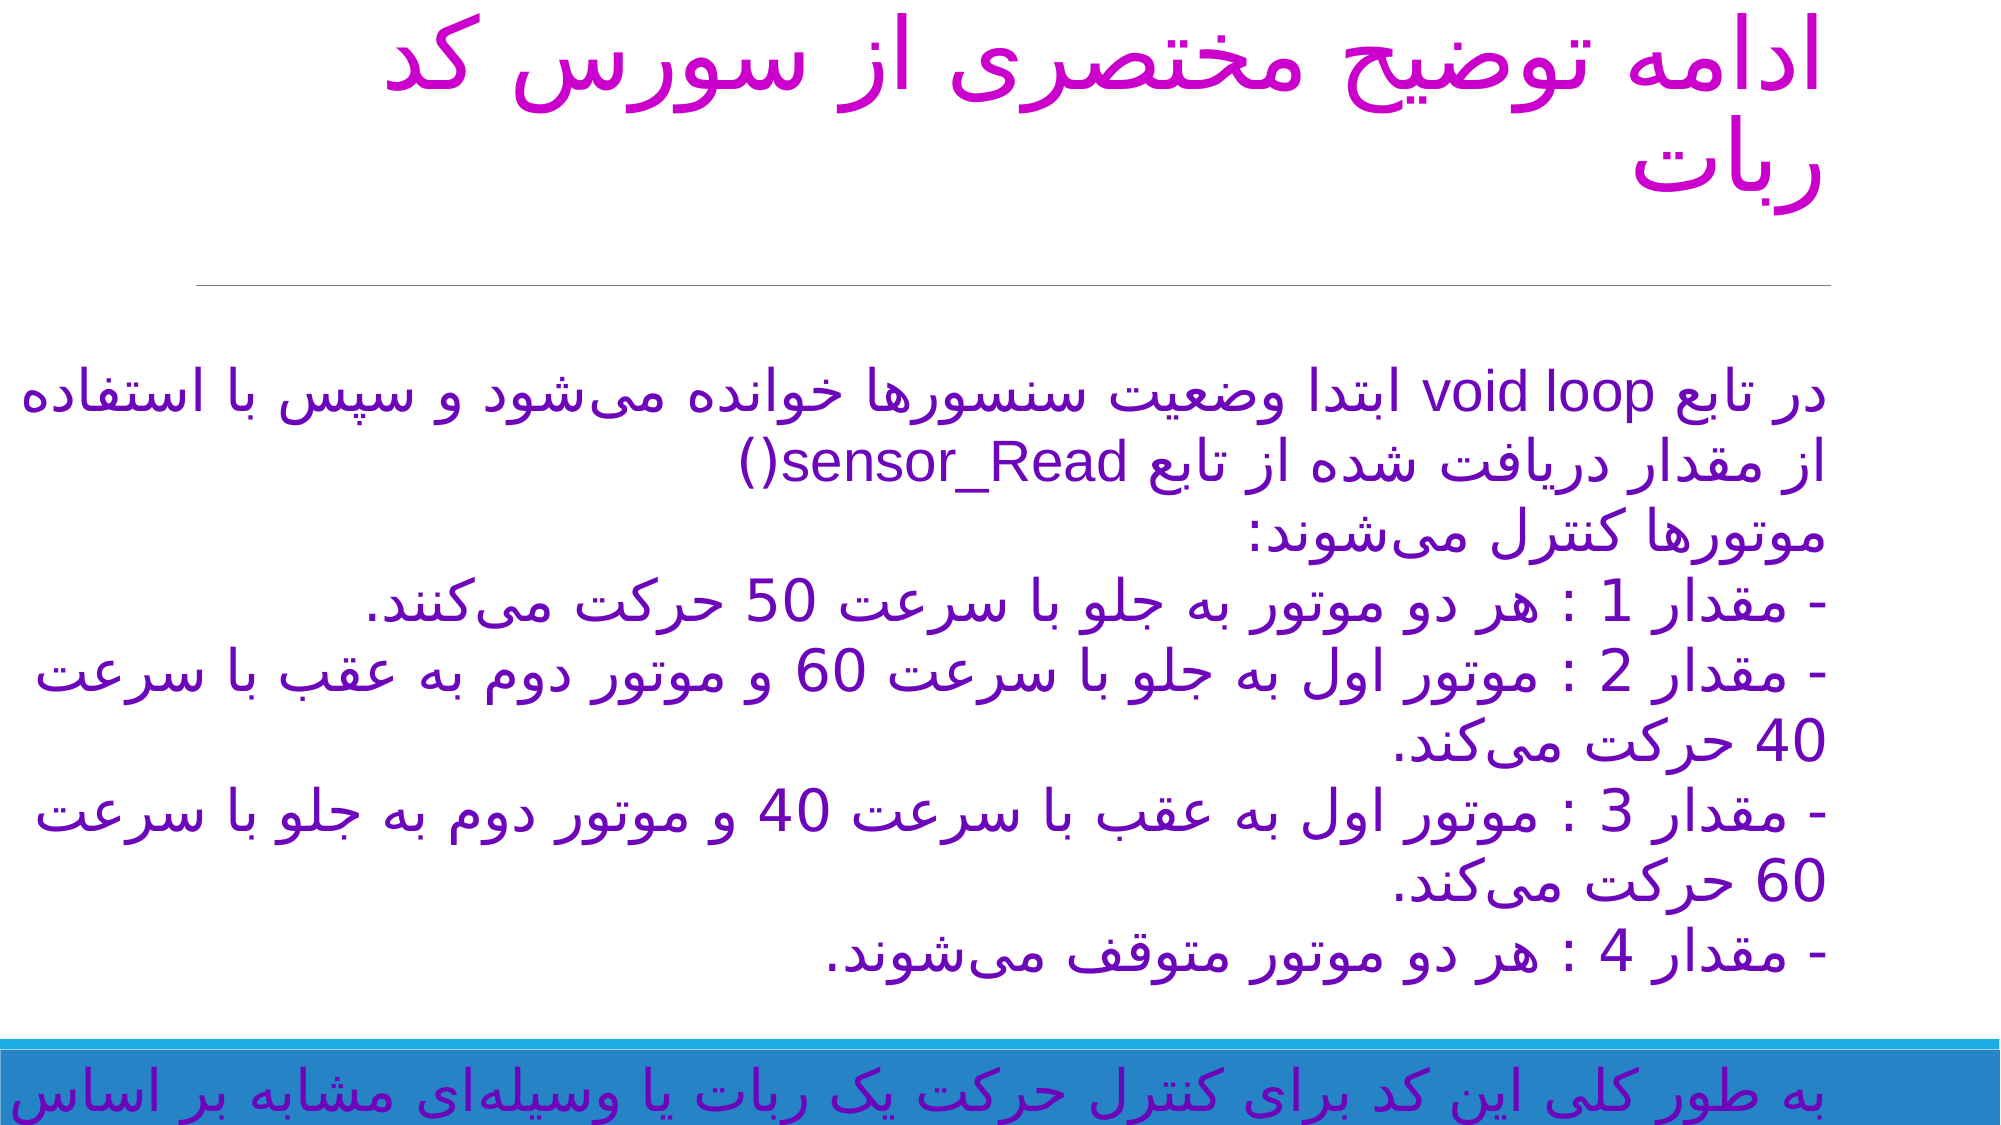

# ادامه توضیح مختصری از سورس کد ربات
در تابع void loop ابتدا وضعیت سنسورها خوانده می‌شود و سپس با استفاده از مقدار دریافت شده از تابع sensor_Read()
موتور‌ها کنترل می‌شوند:
- مقدار 1 : هر دو موتور به جلو با سرعت 50 حرکت می‌کنند.
- مقدار 2 : موتور اول به جلو با سرعت 60 و موتور دوم به عقب با سرعت 40 حرکت می‌کند.
- مقدار 3 : موتور اول به عقب با سرعت 40 و موتور دوم به جلو با سرعت 60 حرکت می‌کند.
- مقدار 4 : هر دو موتور متوقف می‌شوند.

به طور کلی این کد برای کنترل حرکت یک ربات یا وسیله‌ای مشابه بر اساس ورودی‌های سنسور طراحی شده است.